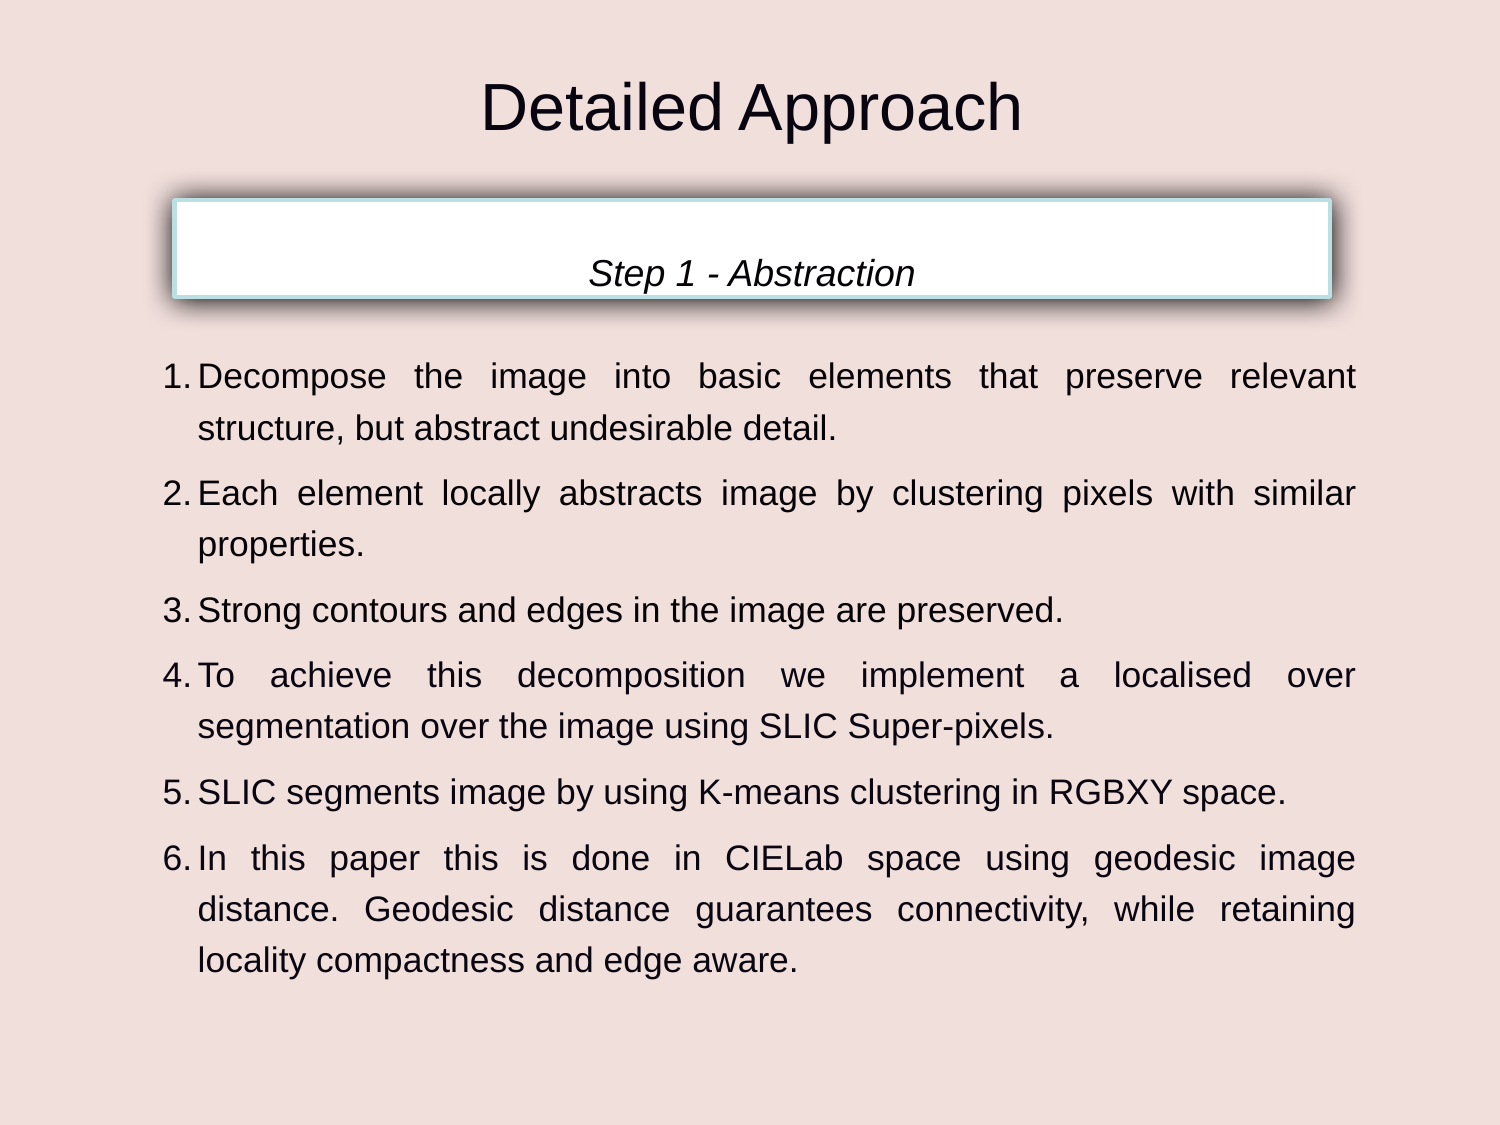

# Detailed Approach

Step 1 - Abstraction
Decompose the image into basic elements that preserve relevant structure, but abstract undesirable detail.
Each element locally abstracts image by clustering pixels with similar properties.
Strong contours and edges in the image are preserved.
To achieve this decomposition we implement a localised over segmentation over the image using SLIC Super-pixels.
SLIC segments image by using K-means clustering in RGBXY space.
In this paper this is done in CIELab space using geodesic image distance. Geodesic distance guarantees connectivity, while retaining locality compactness and edge aware.
12